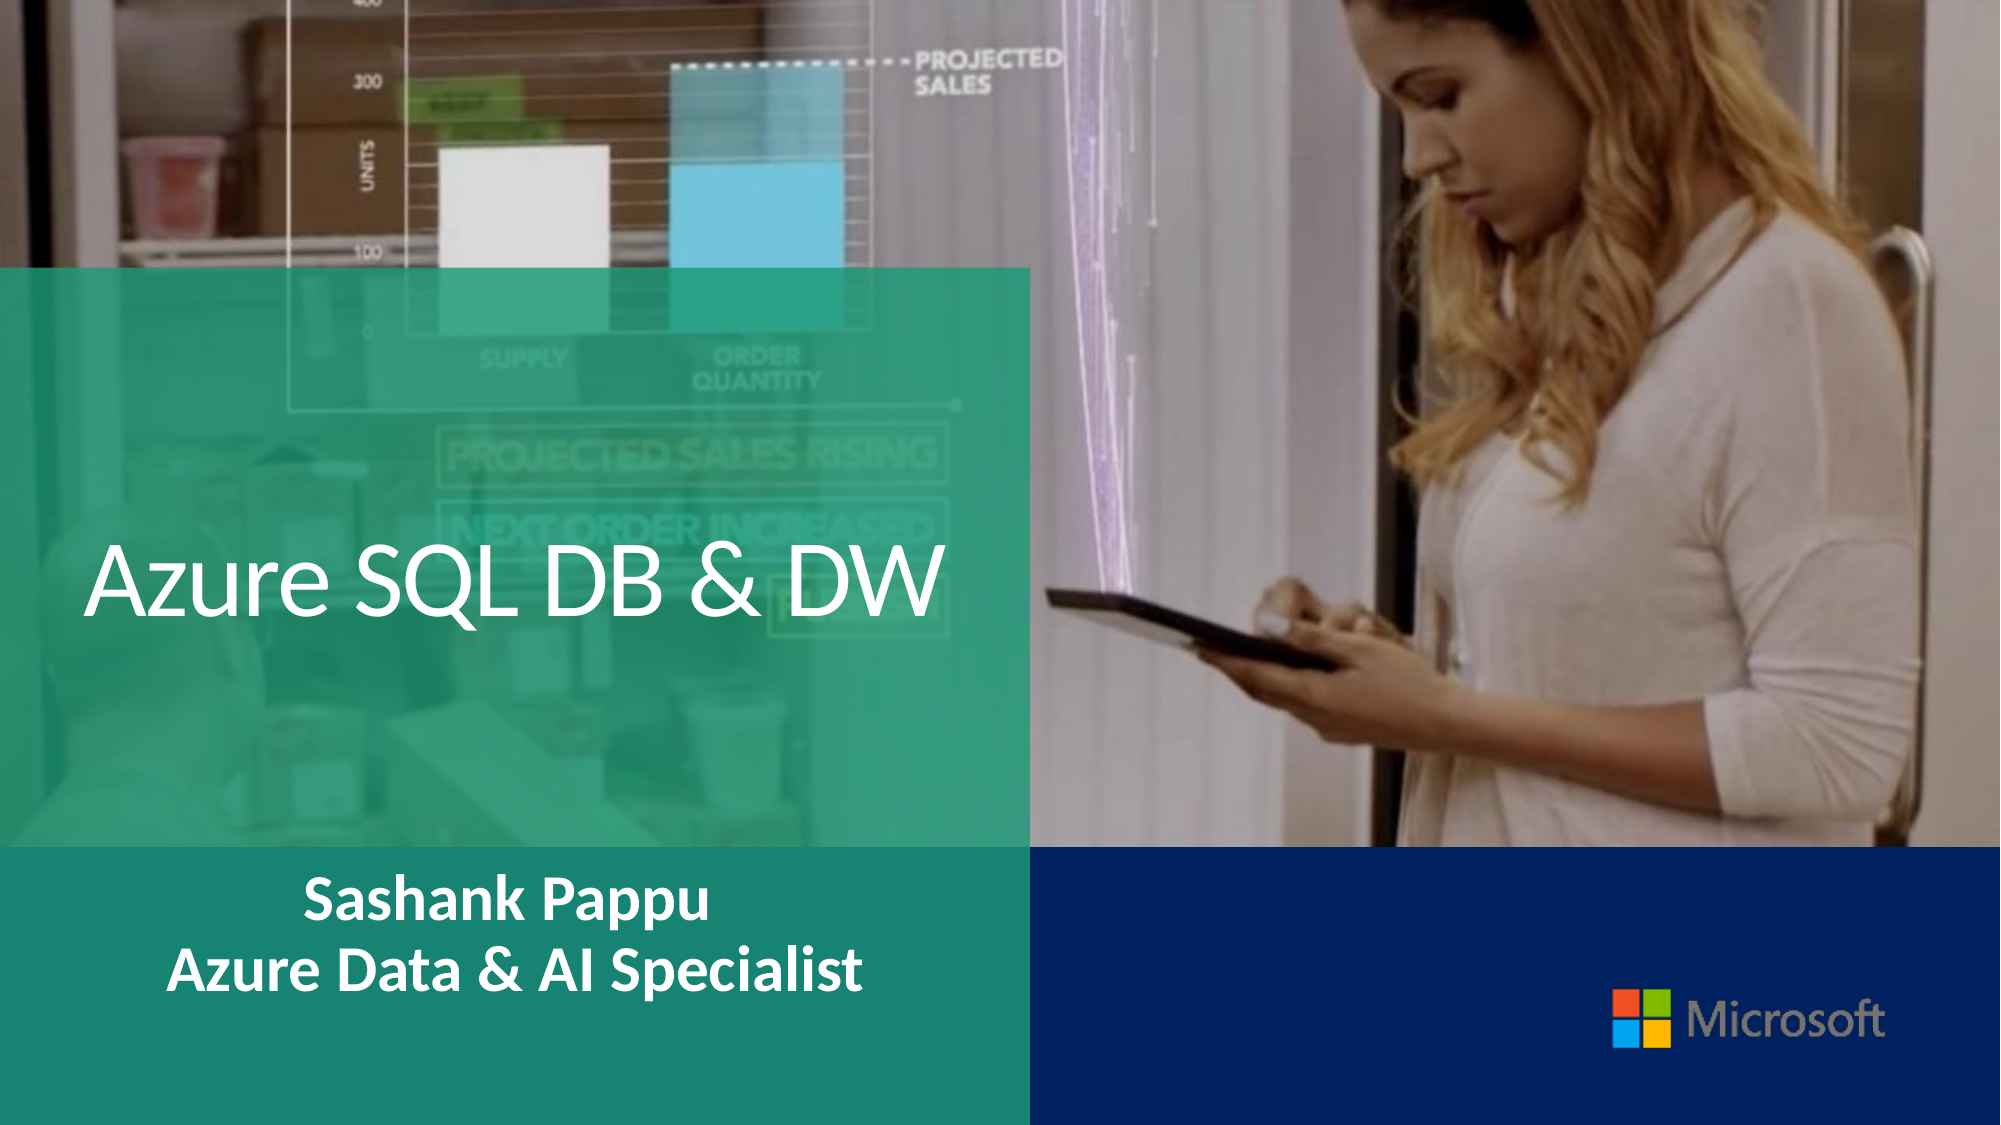

# Azure SQL DB & DW

Sashank Pappu
Azure Data & AI Specialist